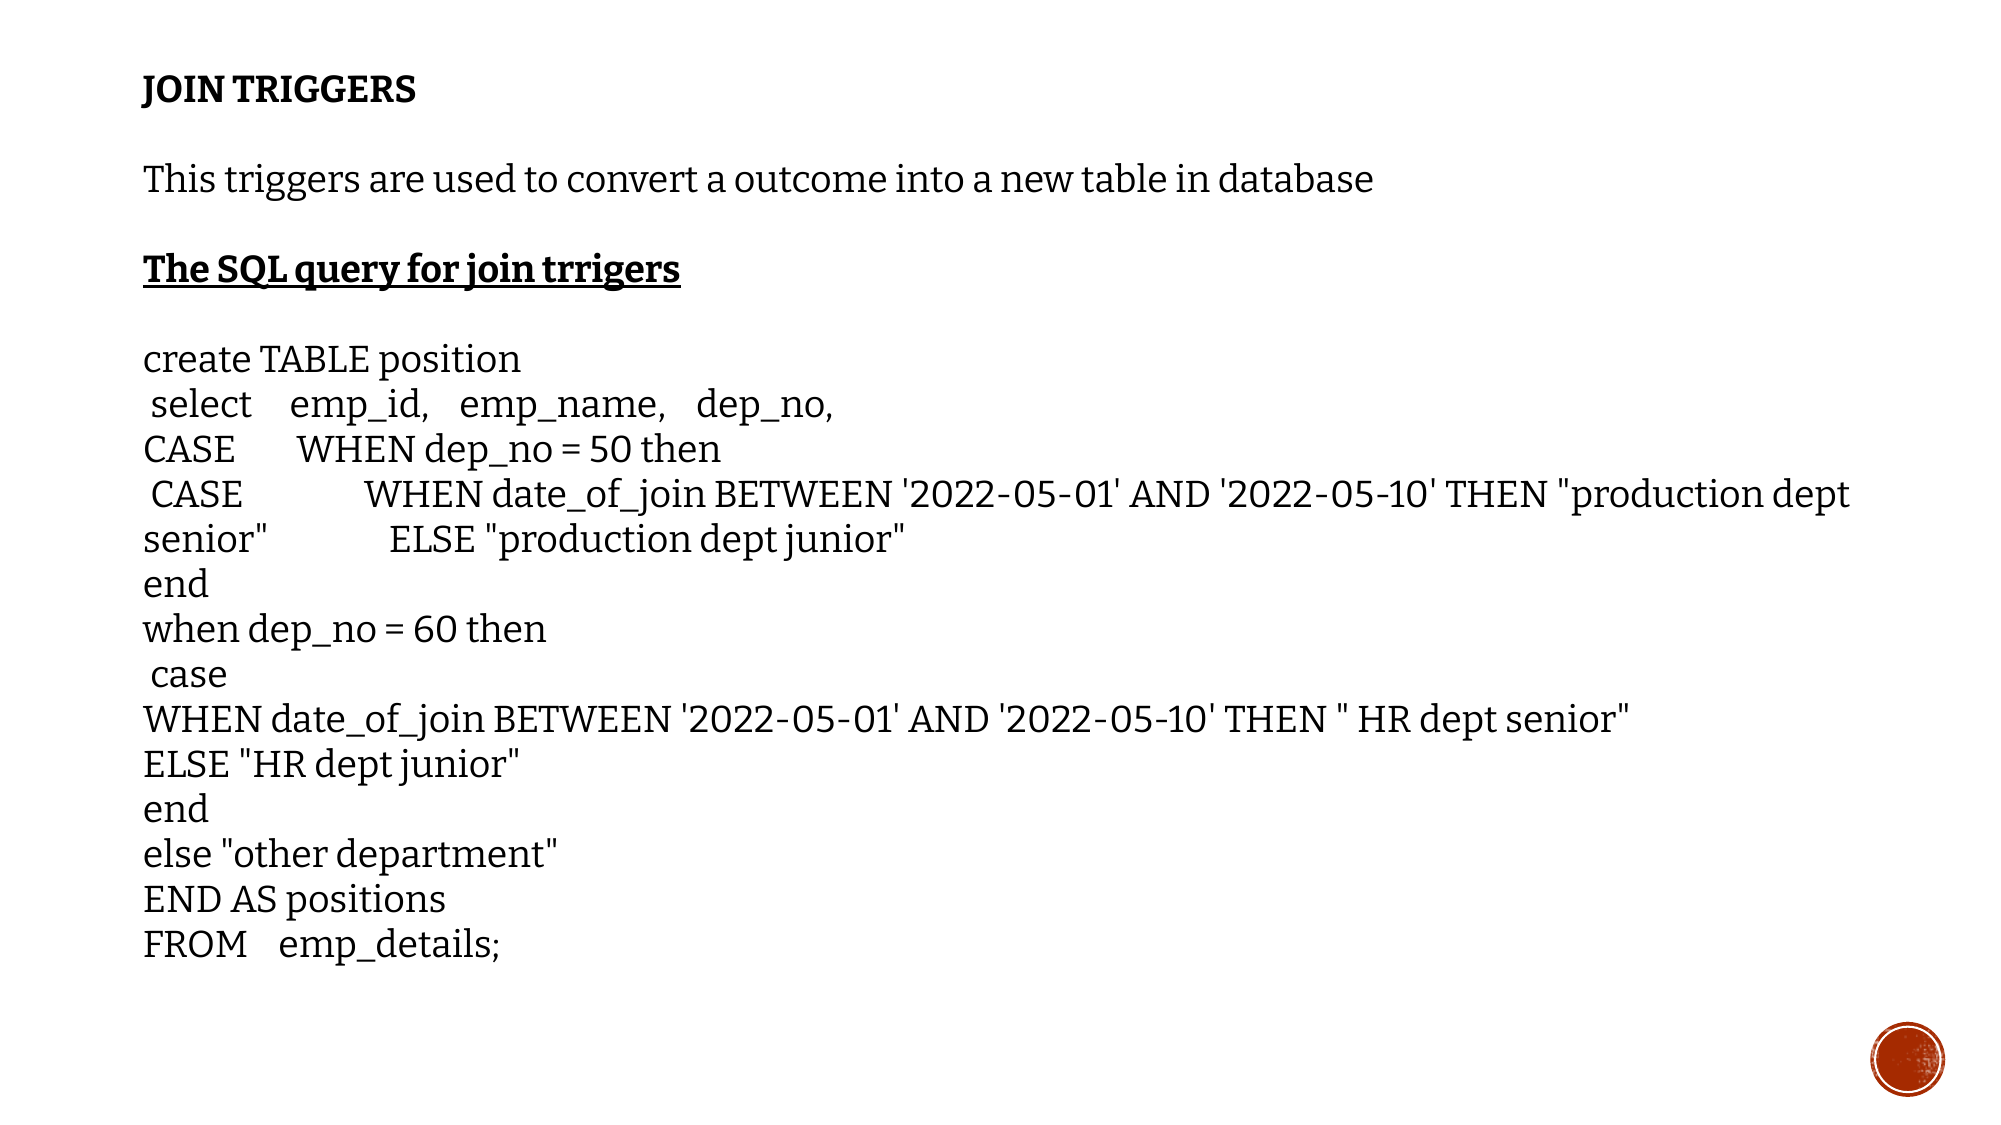

JOIN TRIGGERS

This triggers are used to convert a outcome into a new table in database

The SQL query for join trrigers

create TABLE position
 select     emp_id,    emp_name,    dep_no,
CASE        WHEN dep_no = 50 then
 CASE                WHEN date_of_join BETWEEN '2022-05-01' AND '2022-05-10' THEN "production dept senior"                ELSE "production dept junior"
end
when dep_no = 60 then
 case
WHEN date_of_join BETWEEN '2022-05-01' AND '2022-05-10' THEN " HR dept senior"
ELSE "HR dept junior"
end
else "other department"
END AS positions
FROM    emp_details;